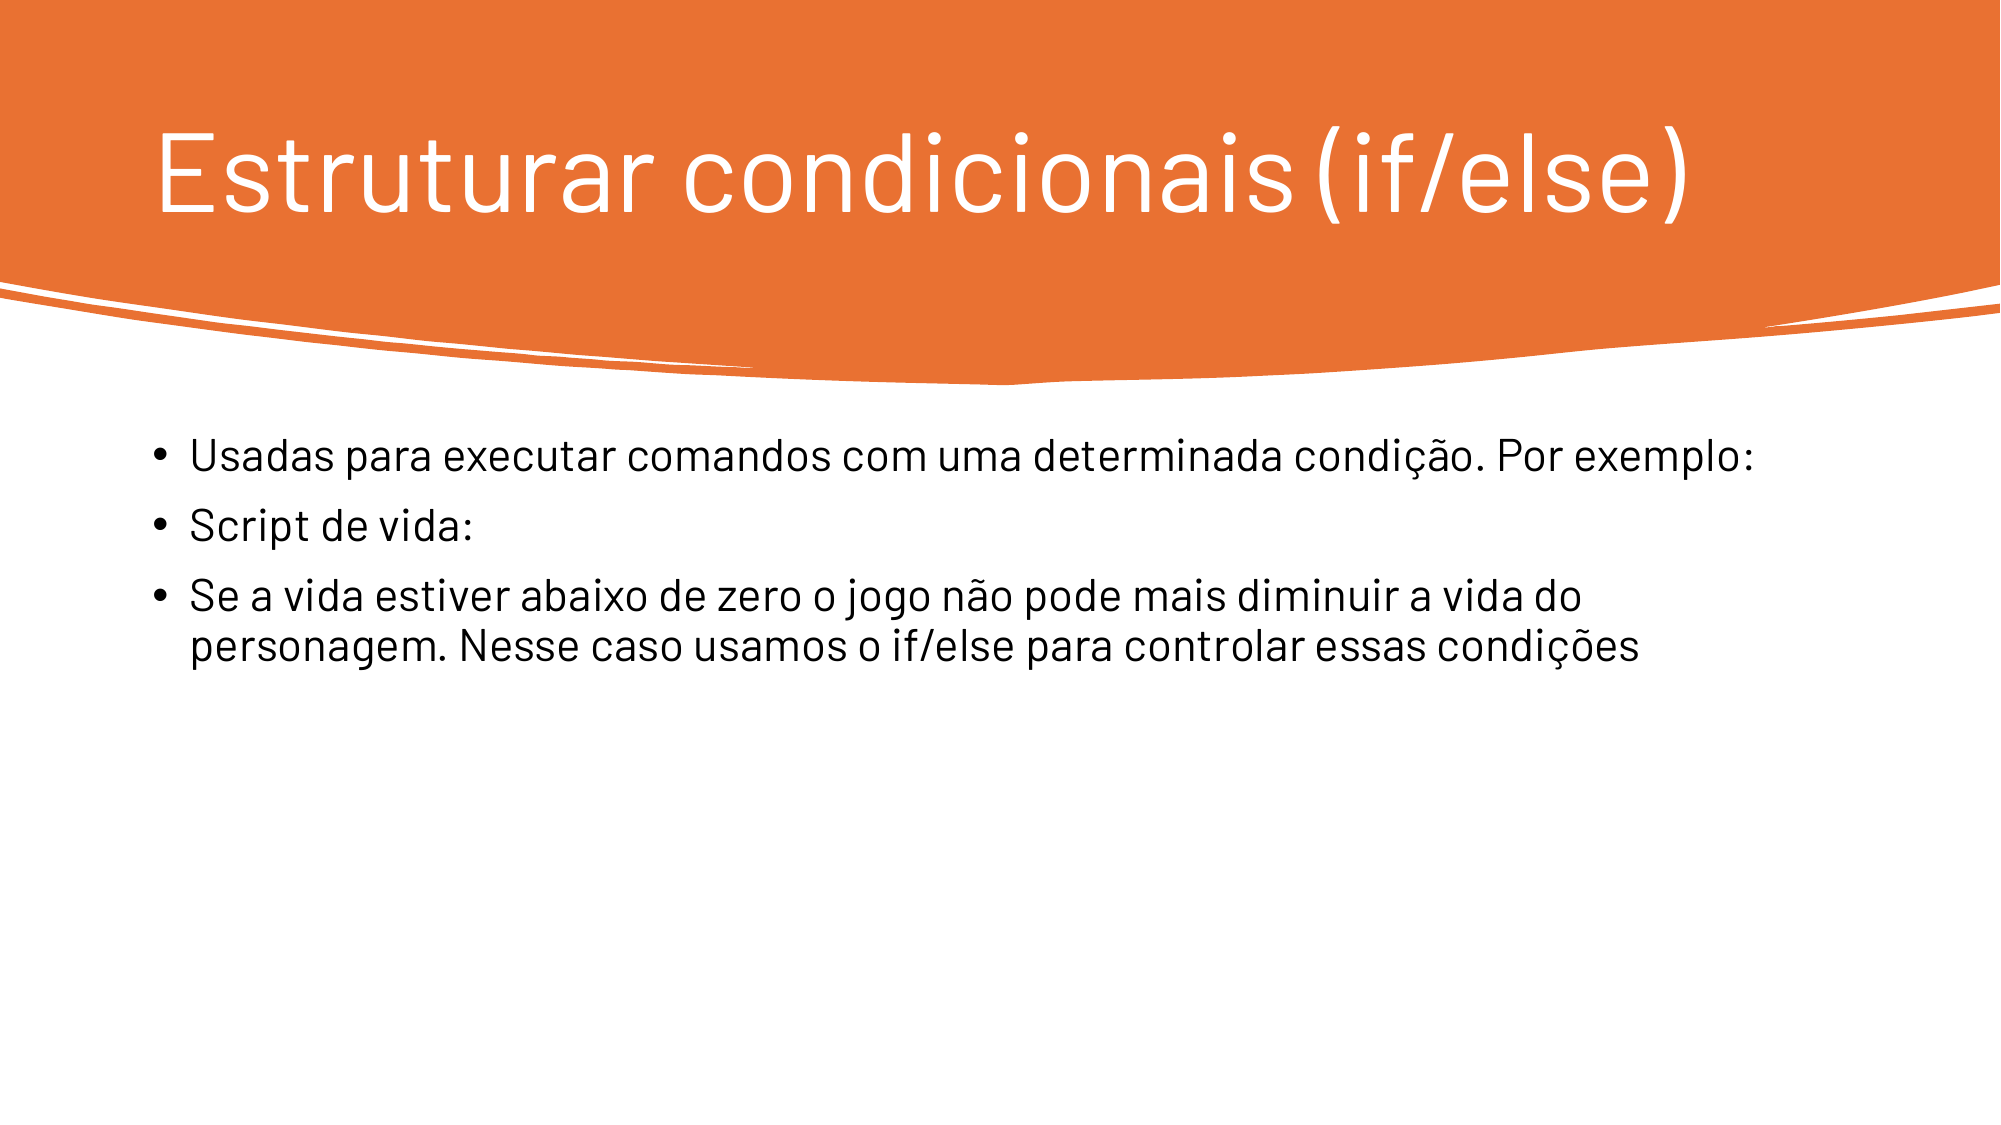

# Estruturar condicionais (if/else)
Usadas para executar comandos com uma determinada condição. Por exemplo:
Script de vida:
Se a vida estiver abaixo de zero o jogo não pode mais diminuir a vida do personagem. Nesse caso usamos o if/else para controlar essas condições